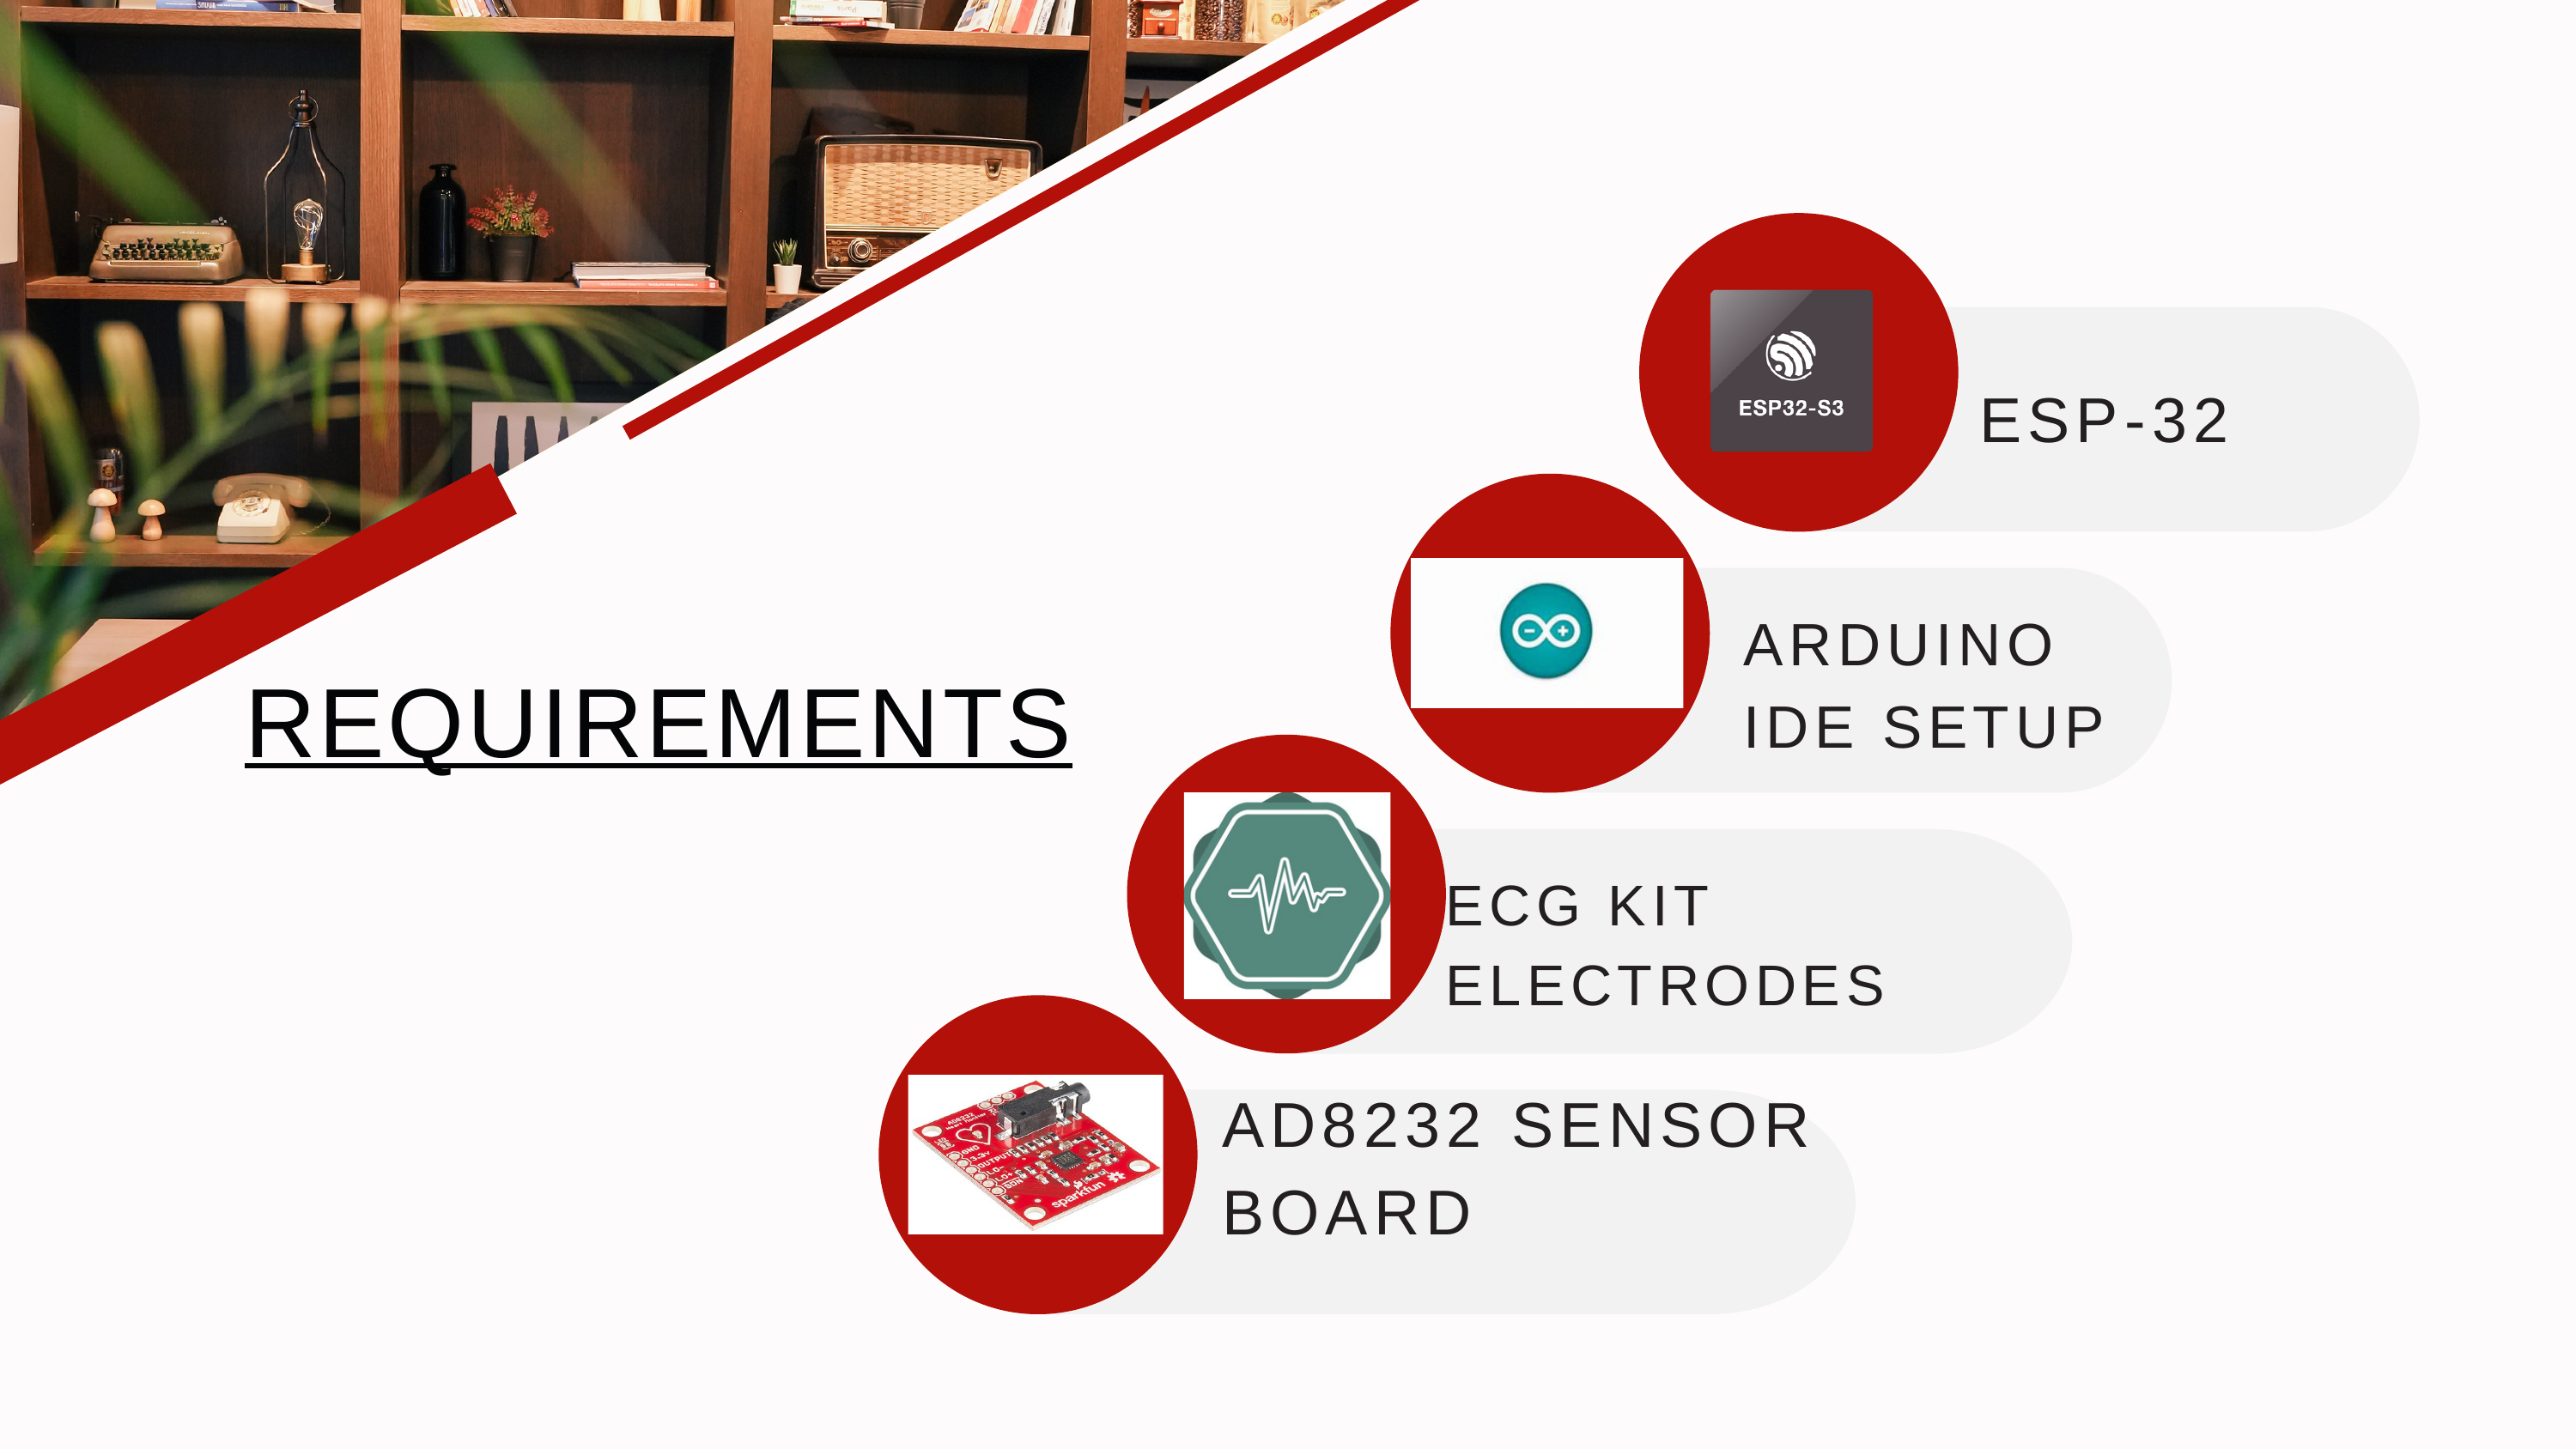

ESP-32

ARDUINO IDE SETUP
REQUIREMENTS

ECG KIT  ELECTRODES

AD8232 SENSOR BOARD